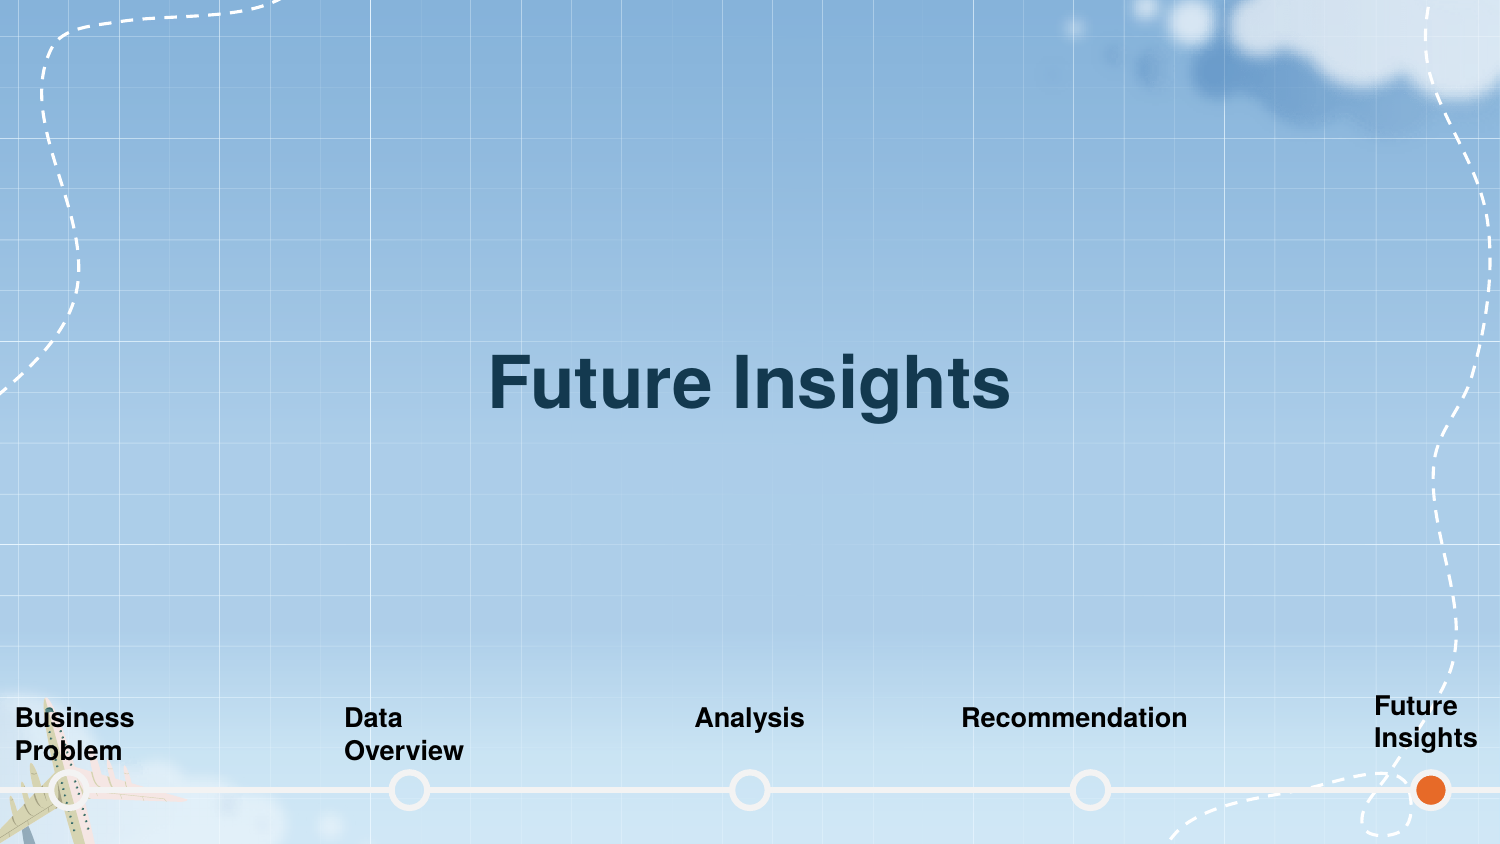

# Future Insights
Future
Insights
Business Problem
Data
Overview
Analysis
Recommendation